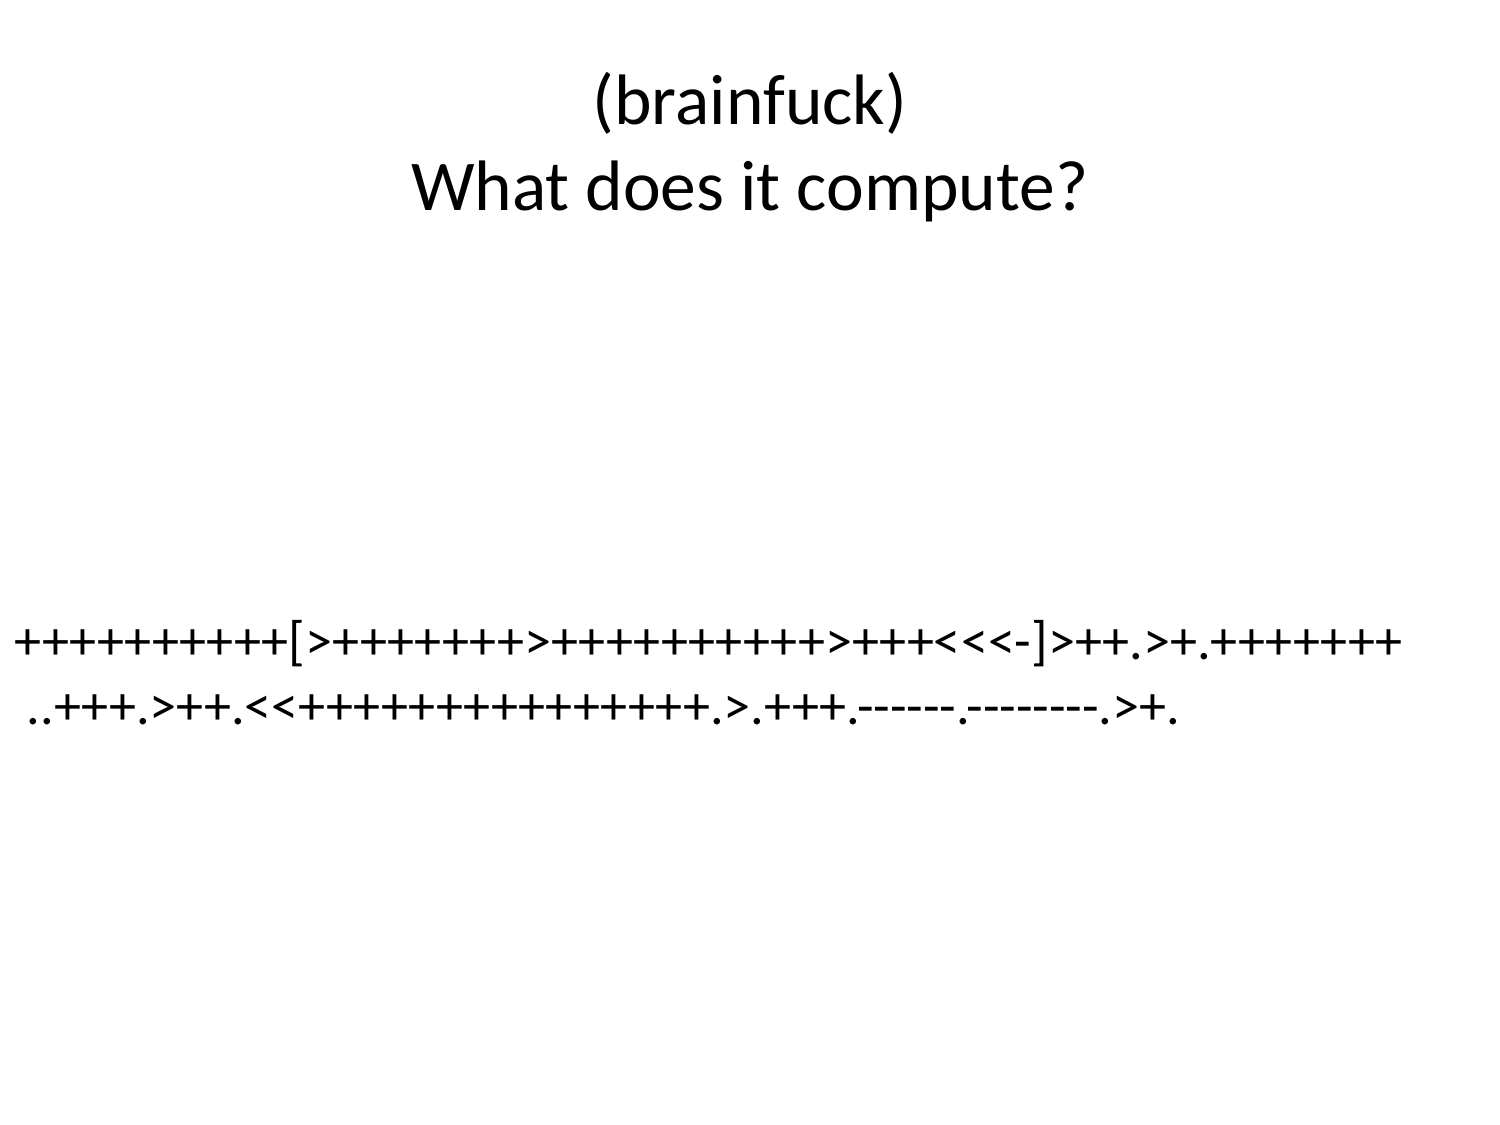

# (brainfuck) What does it compute?
++++++++++[>+++++++>++++++++++>+++<<<-]>++.>+.+++++++
 ..+++.>++.<<+++++++++++++++.>.+++.------.--------.>+.